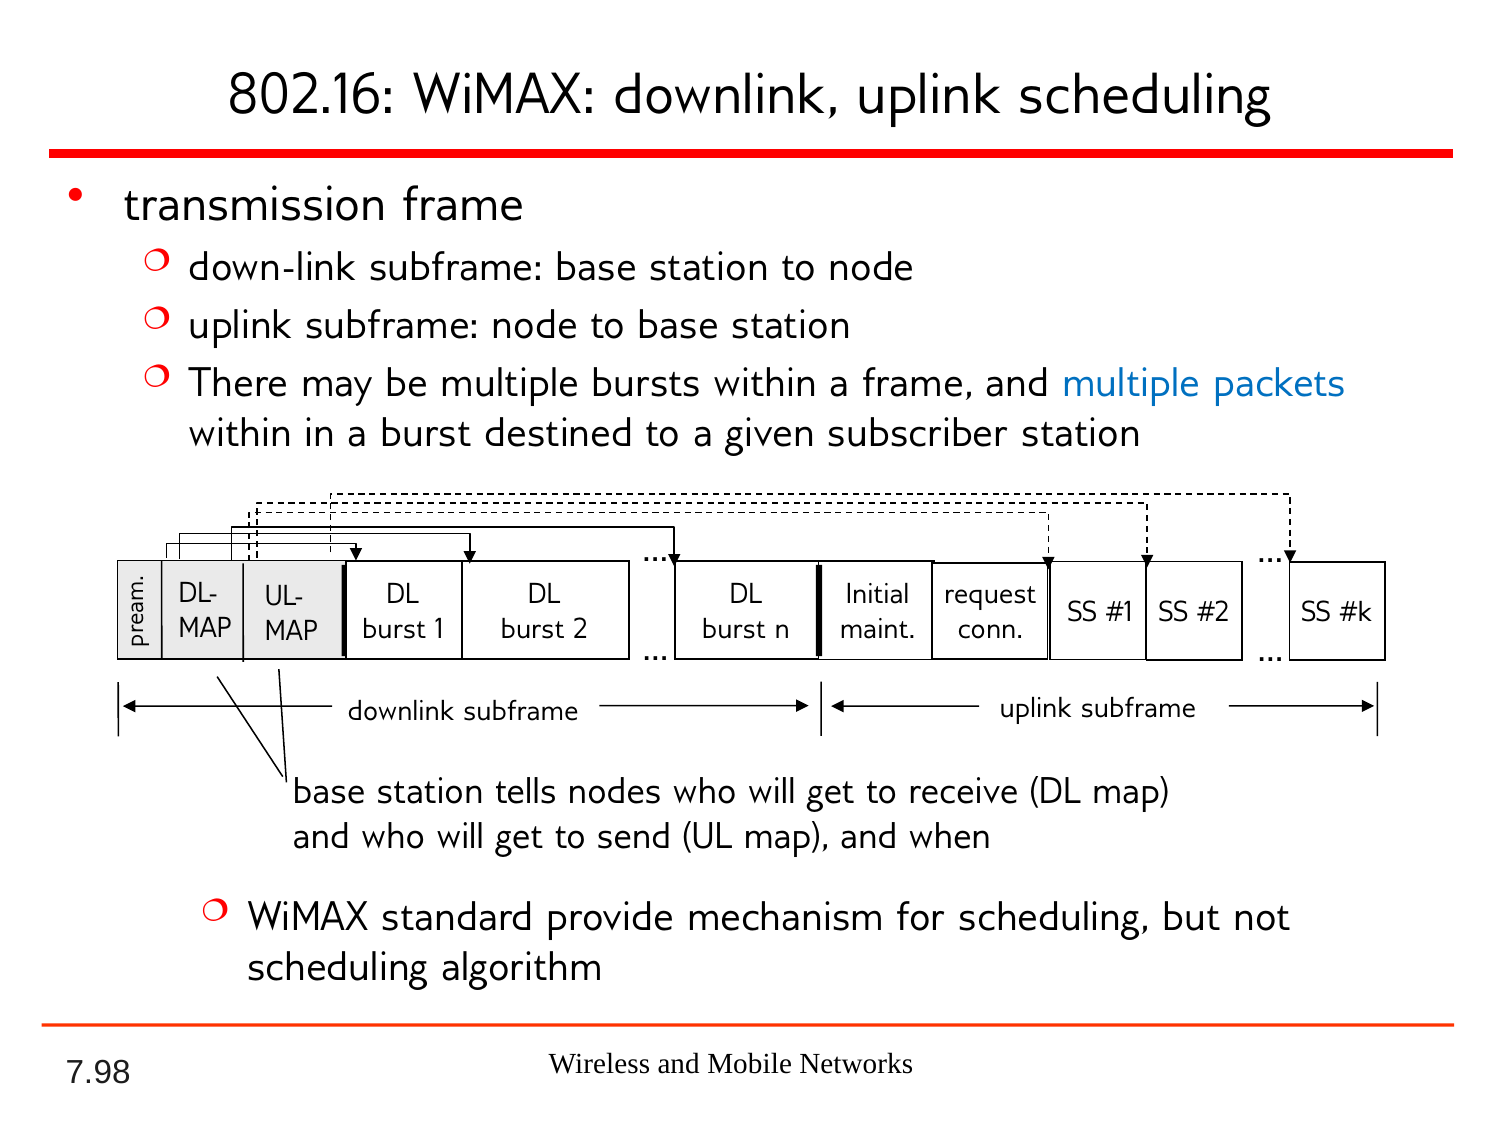

# 802.16: WiMAX: downlink, uplink scheduling
transmission frame
down-link subframe: base station to node
uplink subframe: node to base station
There may be multiple bursts within a frame, and multiple packets within in a burst destined to a given subscriber station

…
…

DL
burst 1

DL
burst 2

DL
burst n

SS #1

SS #2

SS #k

DL-
MAP
request
conn.
Initial
maint.
UL-
MAP
pream.
…
…
uplink subframe

downlink subframe

base station tells nodes who will get to receive (DL map)
and who will get to send (UL map), and when
WiMAX standard provide mechanism for scheduling, but not scheduling algorithm